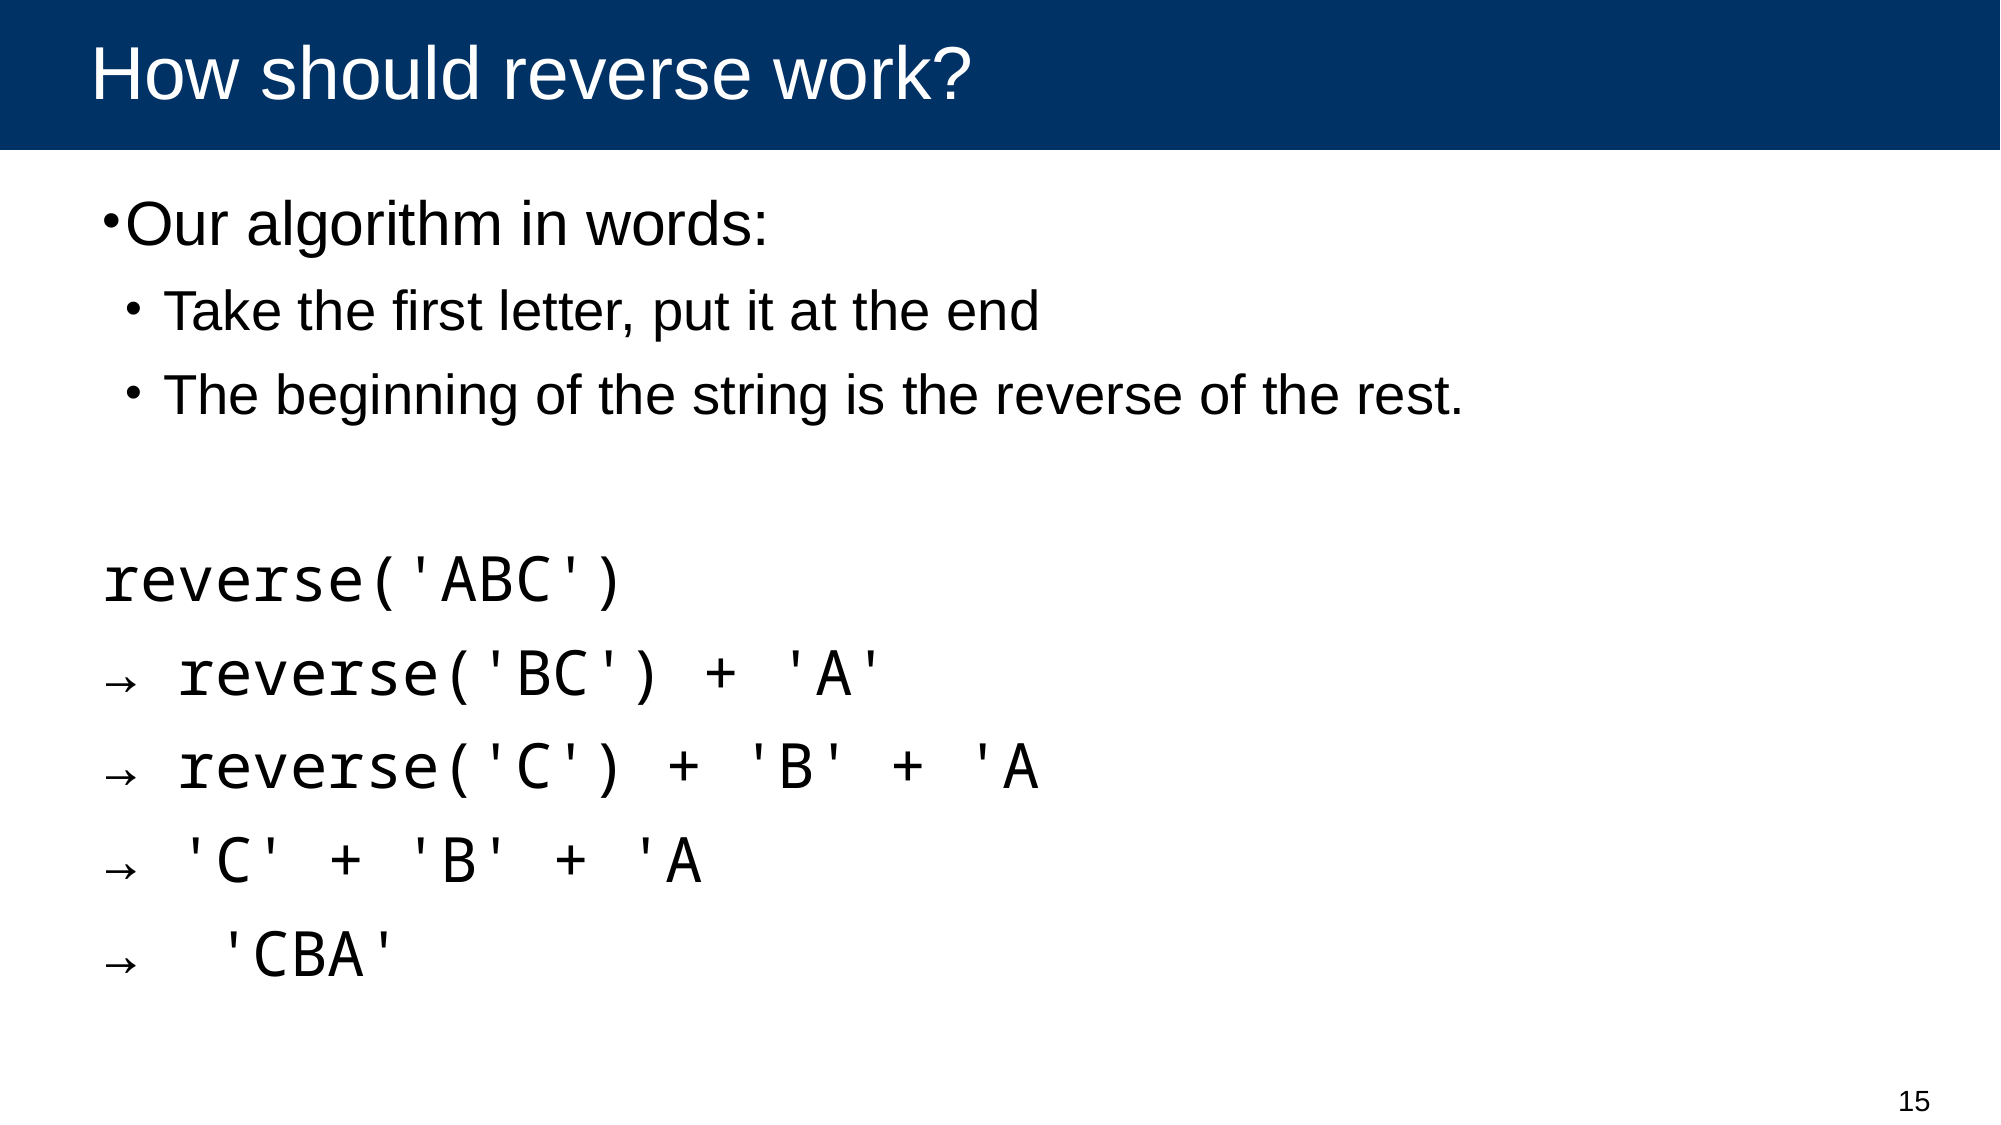

# How should reverse work?
Our algorithm in words:
 Take the first letter, put it at the end
 The beginning of the string is the reverse of the rest.

reverse('ABC')
→ reverse('BC') + 'A'
→ reverse('C') + 'B' + 'A
→ 'C' + 'B' + 'A
→  'CBA'
15